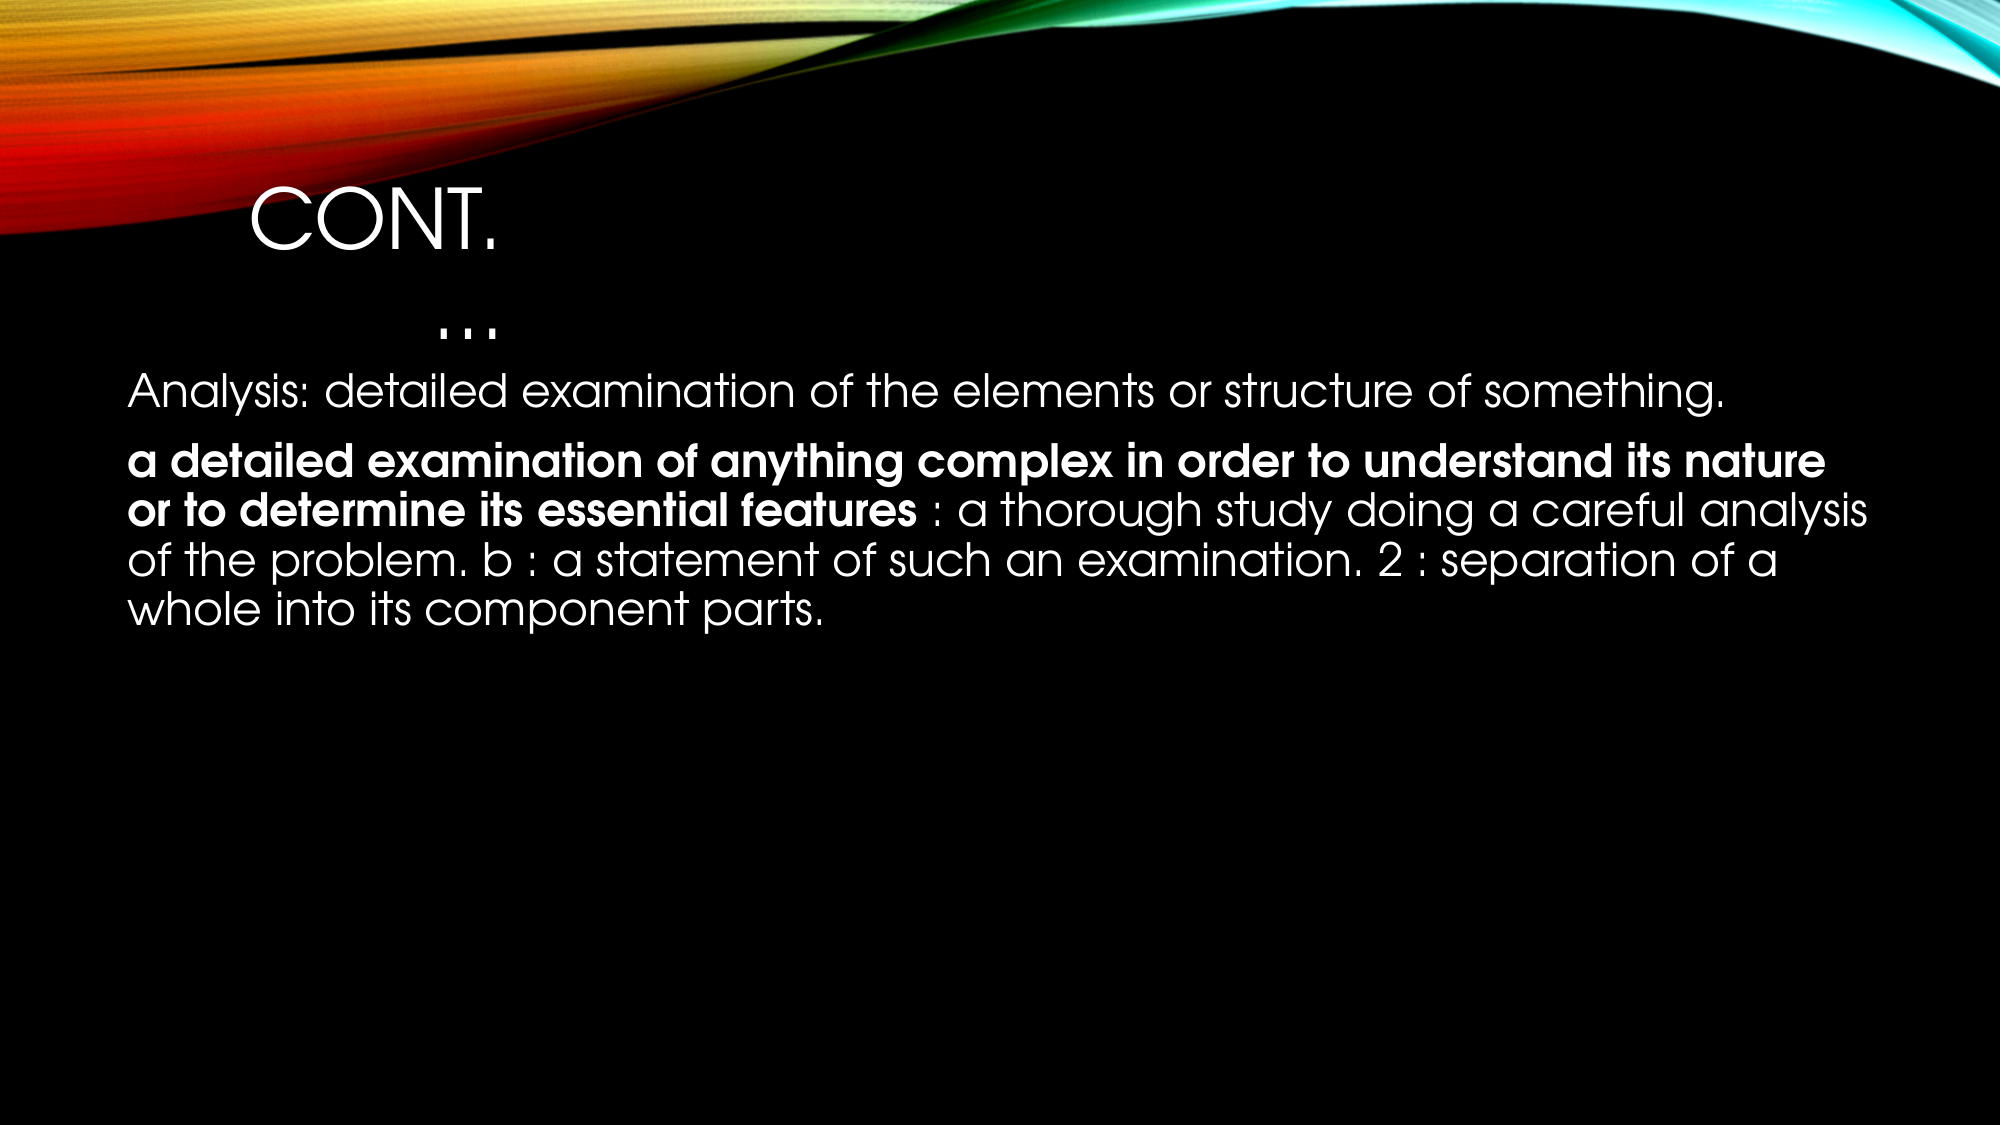

# Cont.…
Analysis: detailed examination of the elements or structure of something.
a detailed examination of anything complex in order to understand its nature or to determine its essential features : a thorough study doing a careful analysis of the problem. b : a statement of such an examination. 2 : separation of a whole into its component parts.